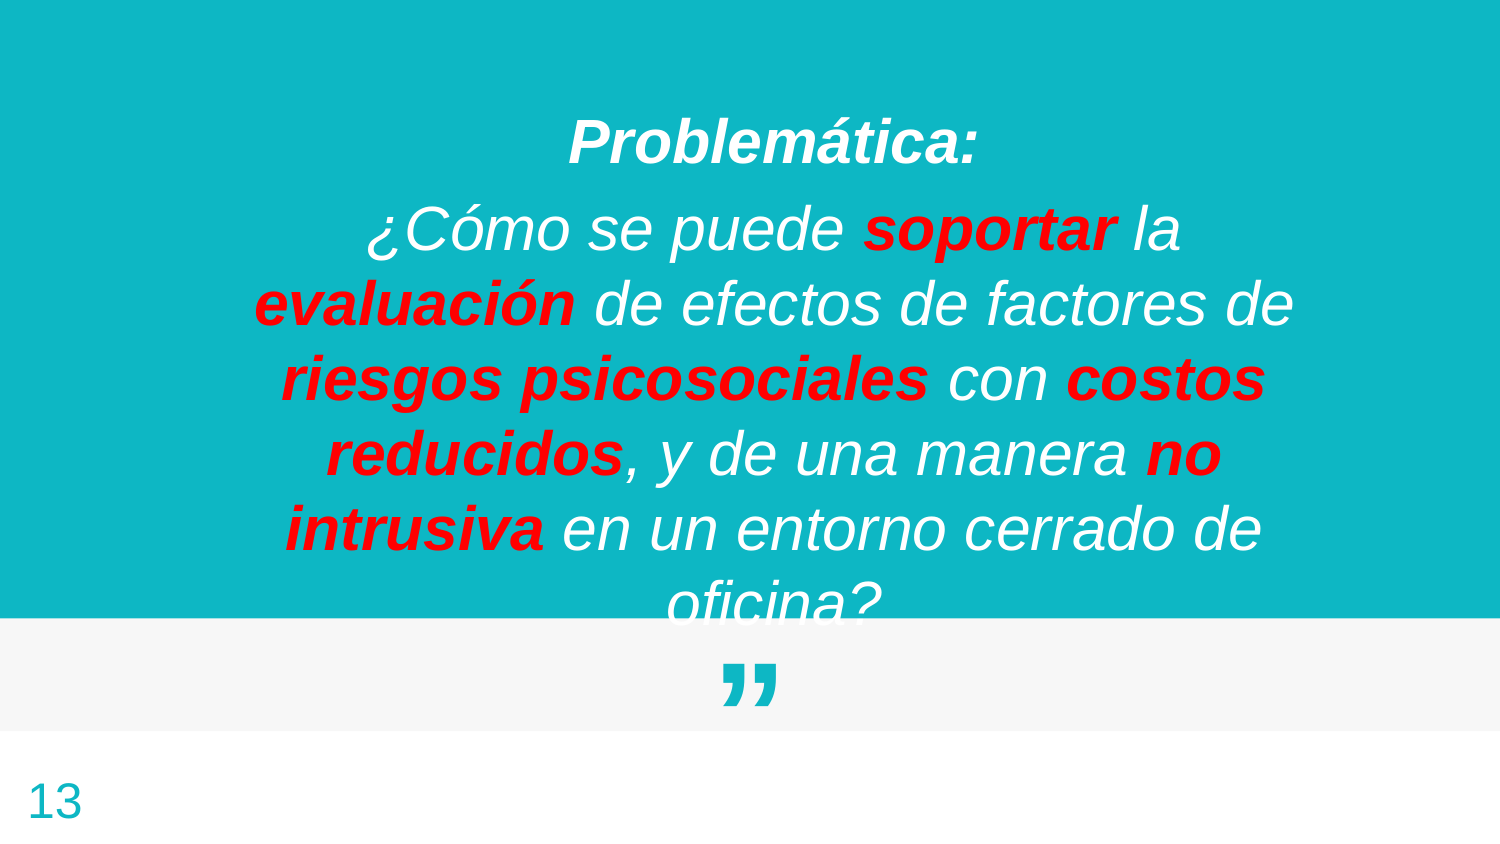

Problemática:
¿Cómo se puede soportar la evaluación de efectos de factores de riesgos psicosociales con costos reducidos, y de una manera no intrusiva en un entorno cerrado de oficina?
13